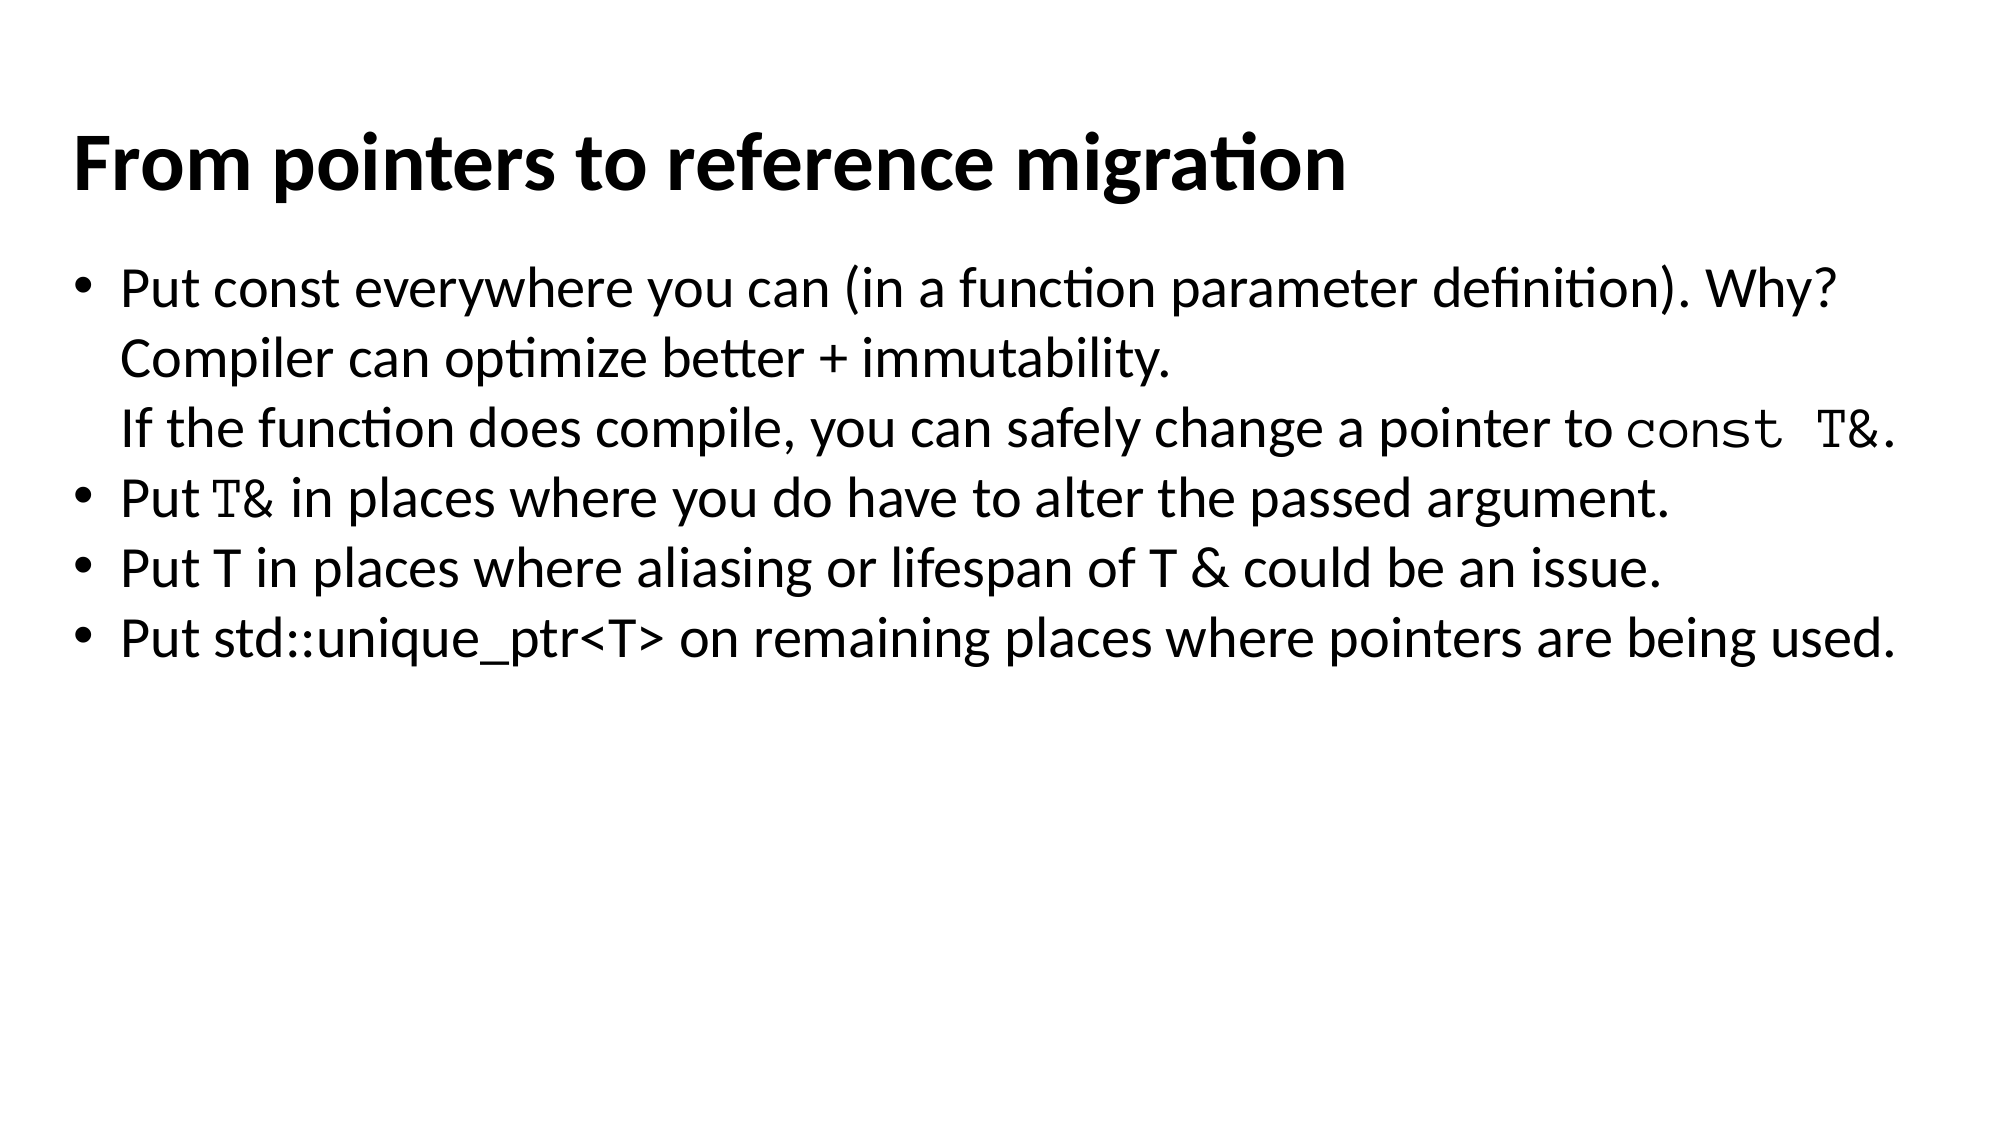

From pointers to reference migration
Put const everywhere you can (in a function parameter definition). Why?
Compiler can optimize better + immutability.
If the function does compile, you can safely change a pointer to const T&.
Put T& in places where you do have to alter the passed argument.
Put T in places where aliasing or lifespan of T & could be an issue.
Put std::unique_ptr<T> on remaining places where pointers are being used.